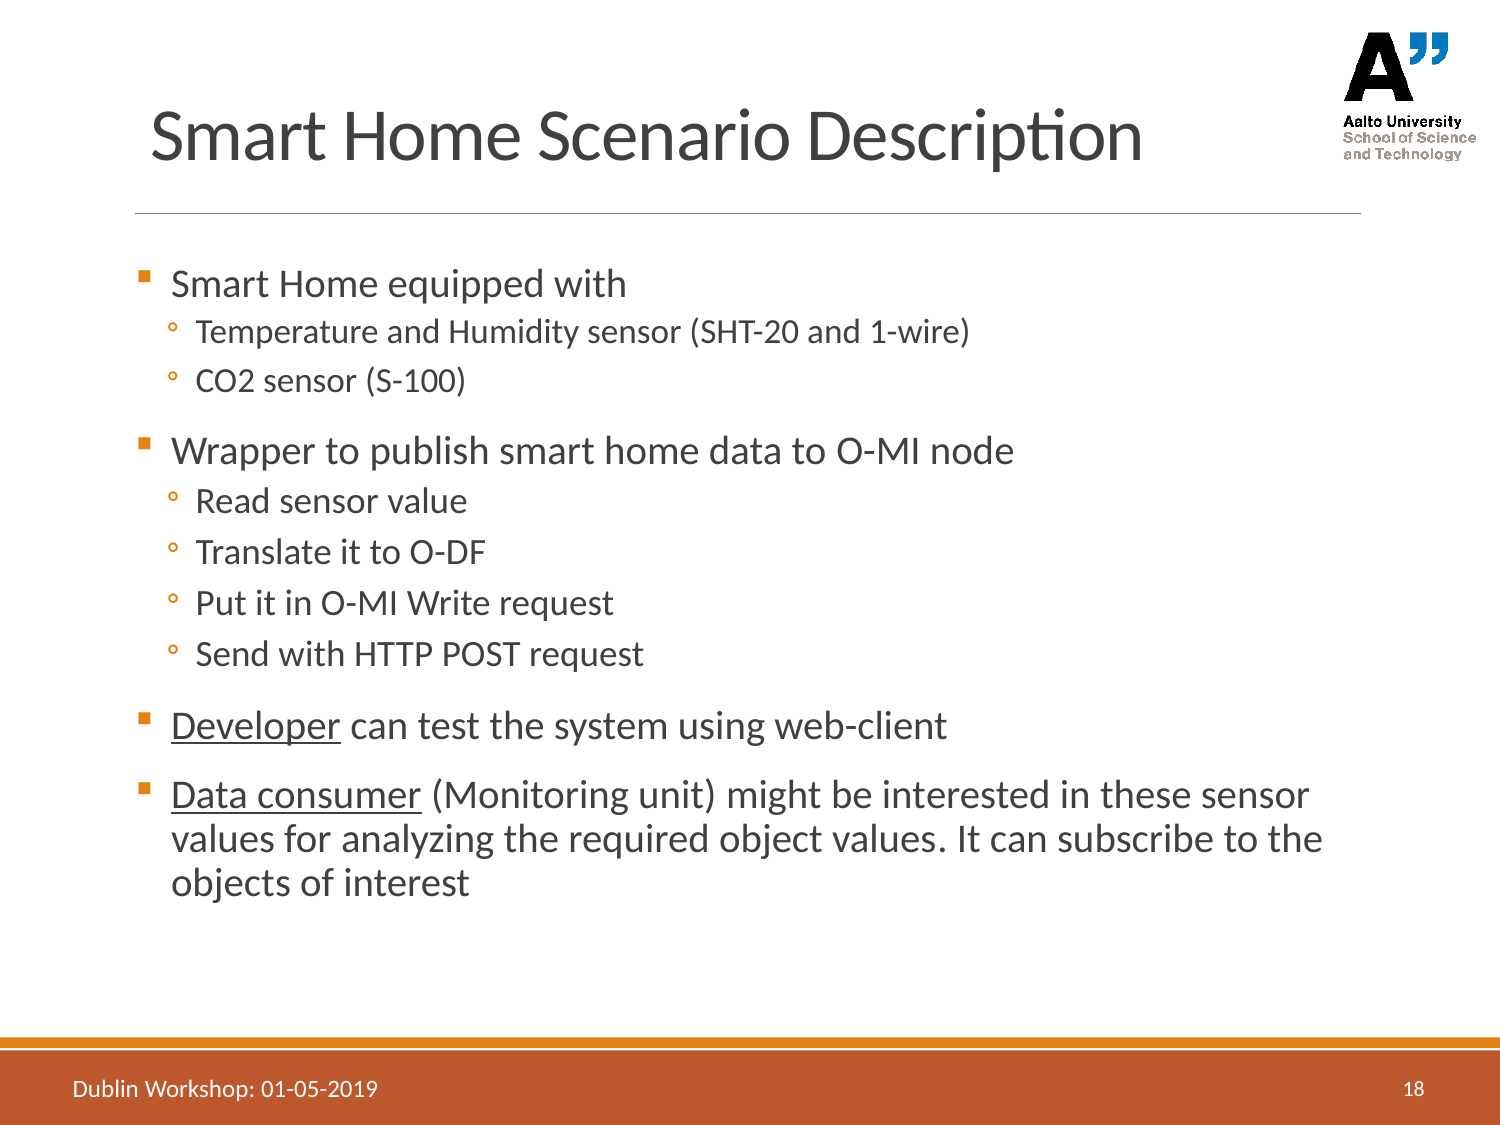

# Smart Home Scenario Description
Smart Home equipped with
Temperature and Humidity sensor (SHT-20 and 1-wire)
CO2 sensor (S-100)
Wrapper to publish smart home data to O-MI node
Read sensor value
Translate it to O-DF
Put it in O-MI Write request
Send with HTTP POST request
Developer can test the system using web-client
Data consumer (Monitoring unit) might be interested in these sensor values for analyzing the required object values. It can subscribe to the objects of interest

Dublin Workshop: 01-05-2019
18